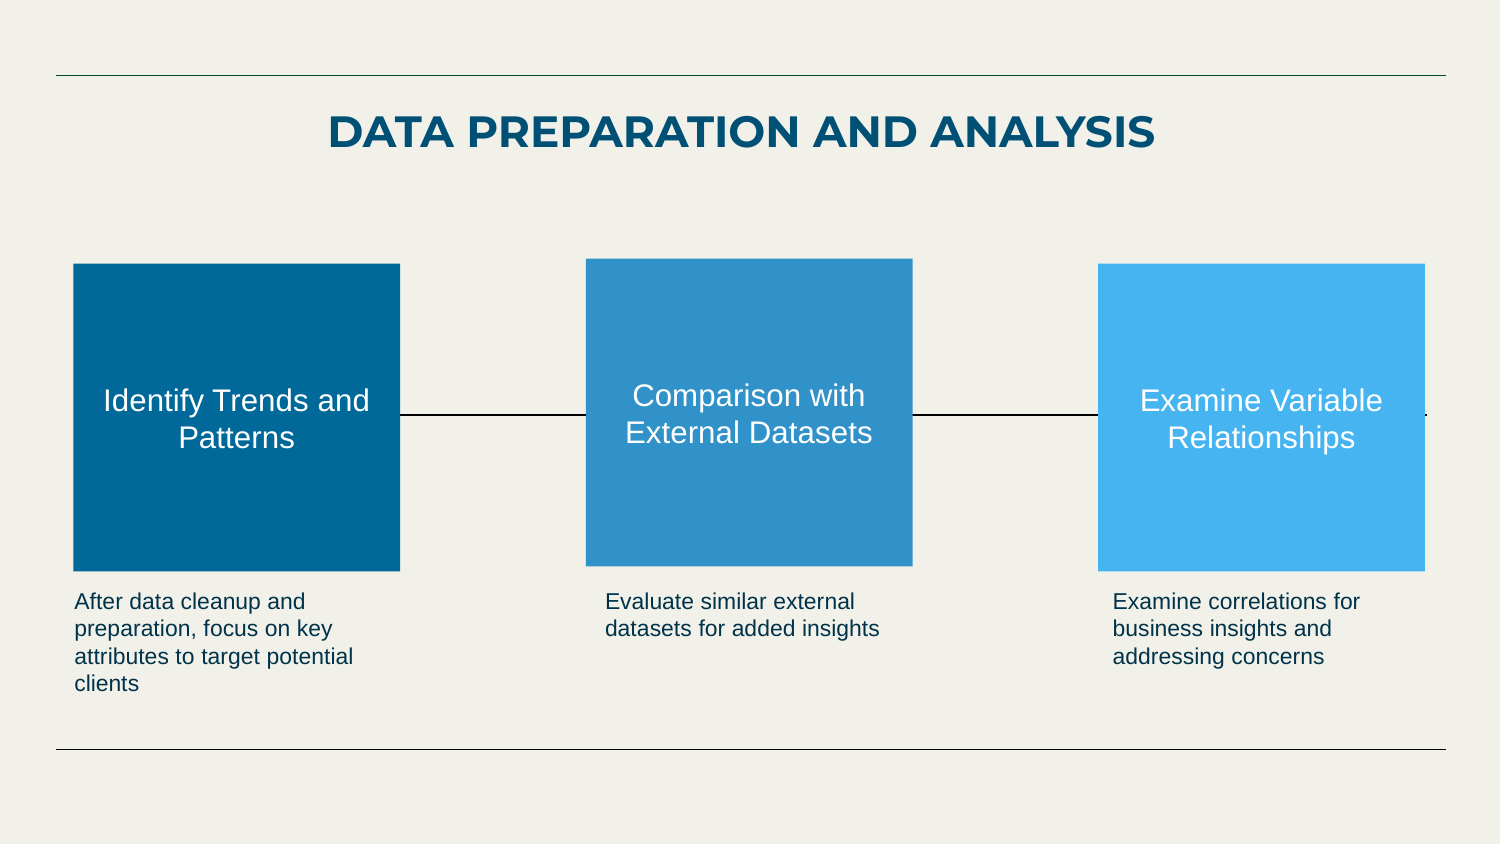

# DATA PREPARATION AND ANALYSIS
Comparison with External Datasets
Examine Variable Relationships
Identify Trends and Patterns
After data cleanup and preparation, focus on key attributes to target potential clients

Evaluate similar external datasets for added insights
Examine correlations for business insights and addressing concerns

4